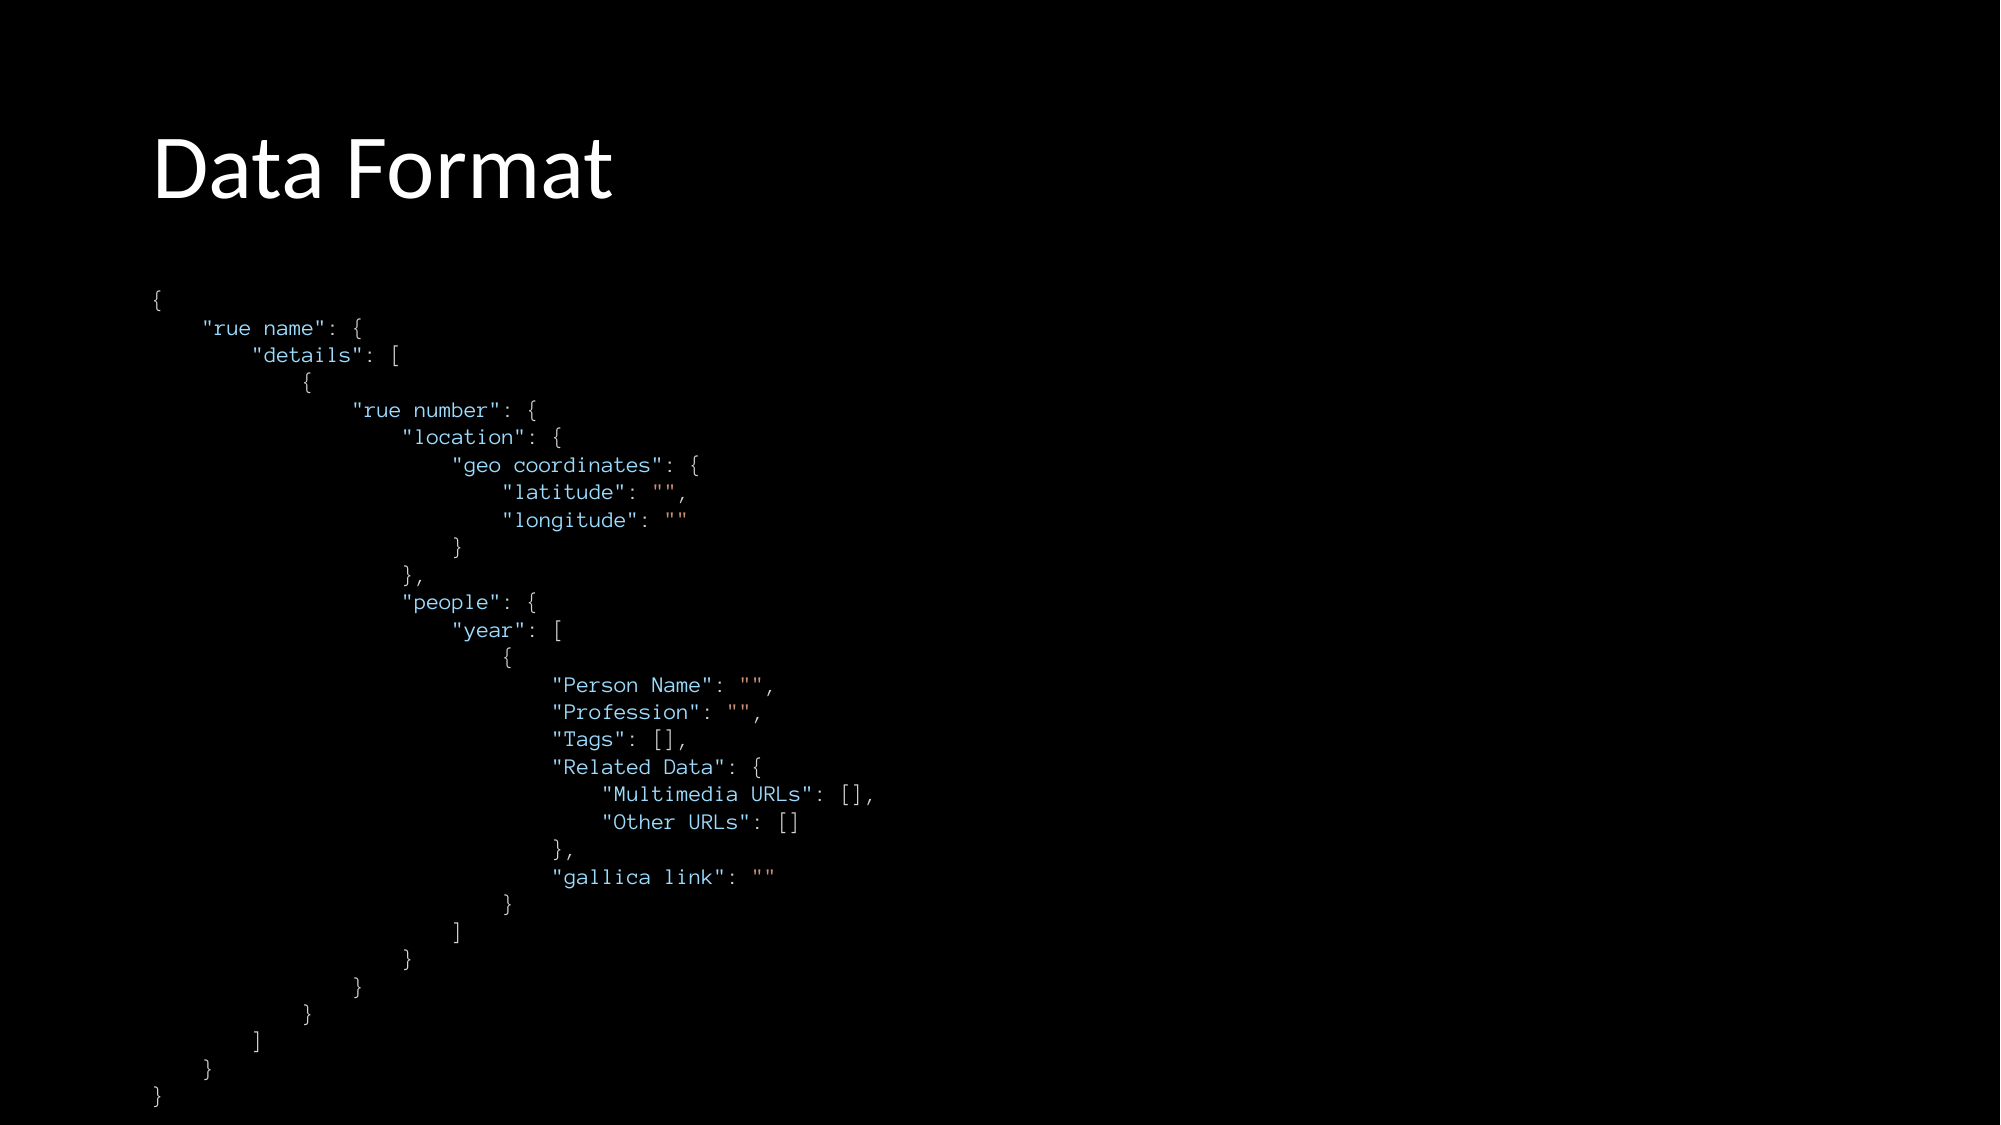

# Data Format
{
    "rue name": {
        "details": [
            {
                "rue number": {
                    "location": {
                        "geo coordinates": {
                            "latitude": "",
                            "longitude": ""
                        }
                    },
                    "people": {
                        "year": [
                            {
                                "Person Name": "",
                                "Profession": "",
                                "Tags": [],
                                "Related Data": {
                                    "Multimedia URLs": [],
                                    "Other URLs": []
                                },
                                "gallica link": ""
                            }
                        ]
                    }
                }
            }
        ]
    }
}